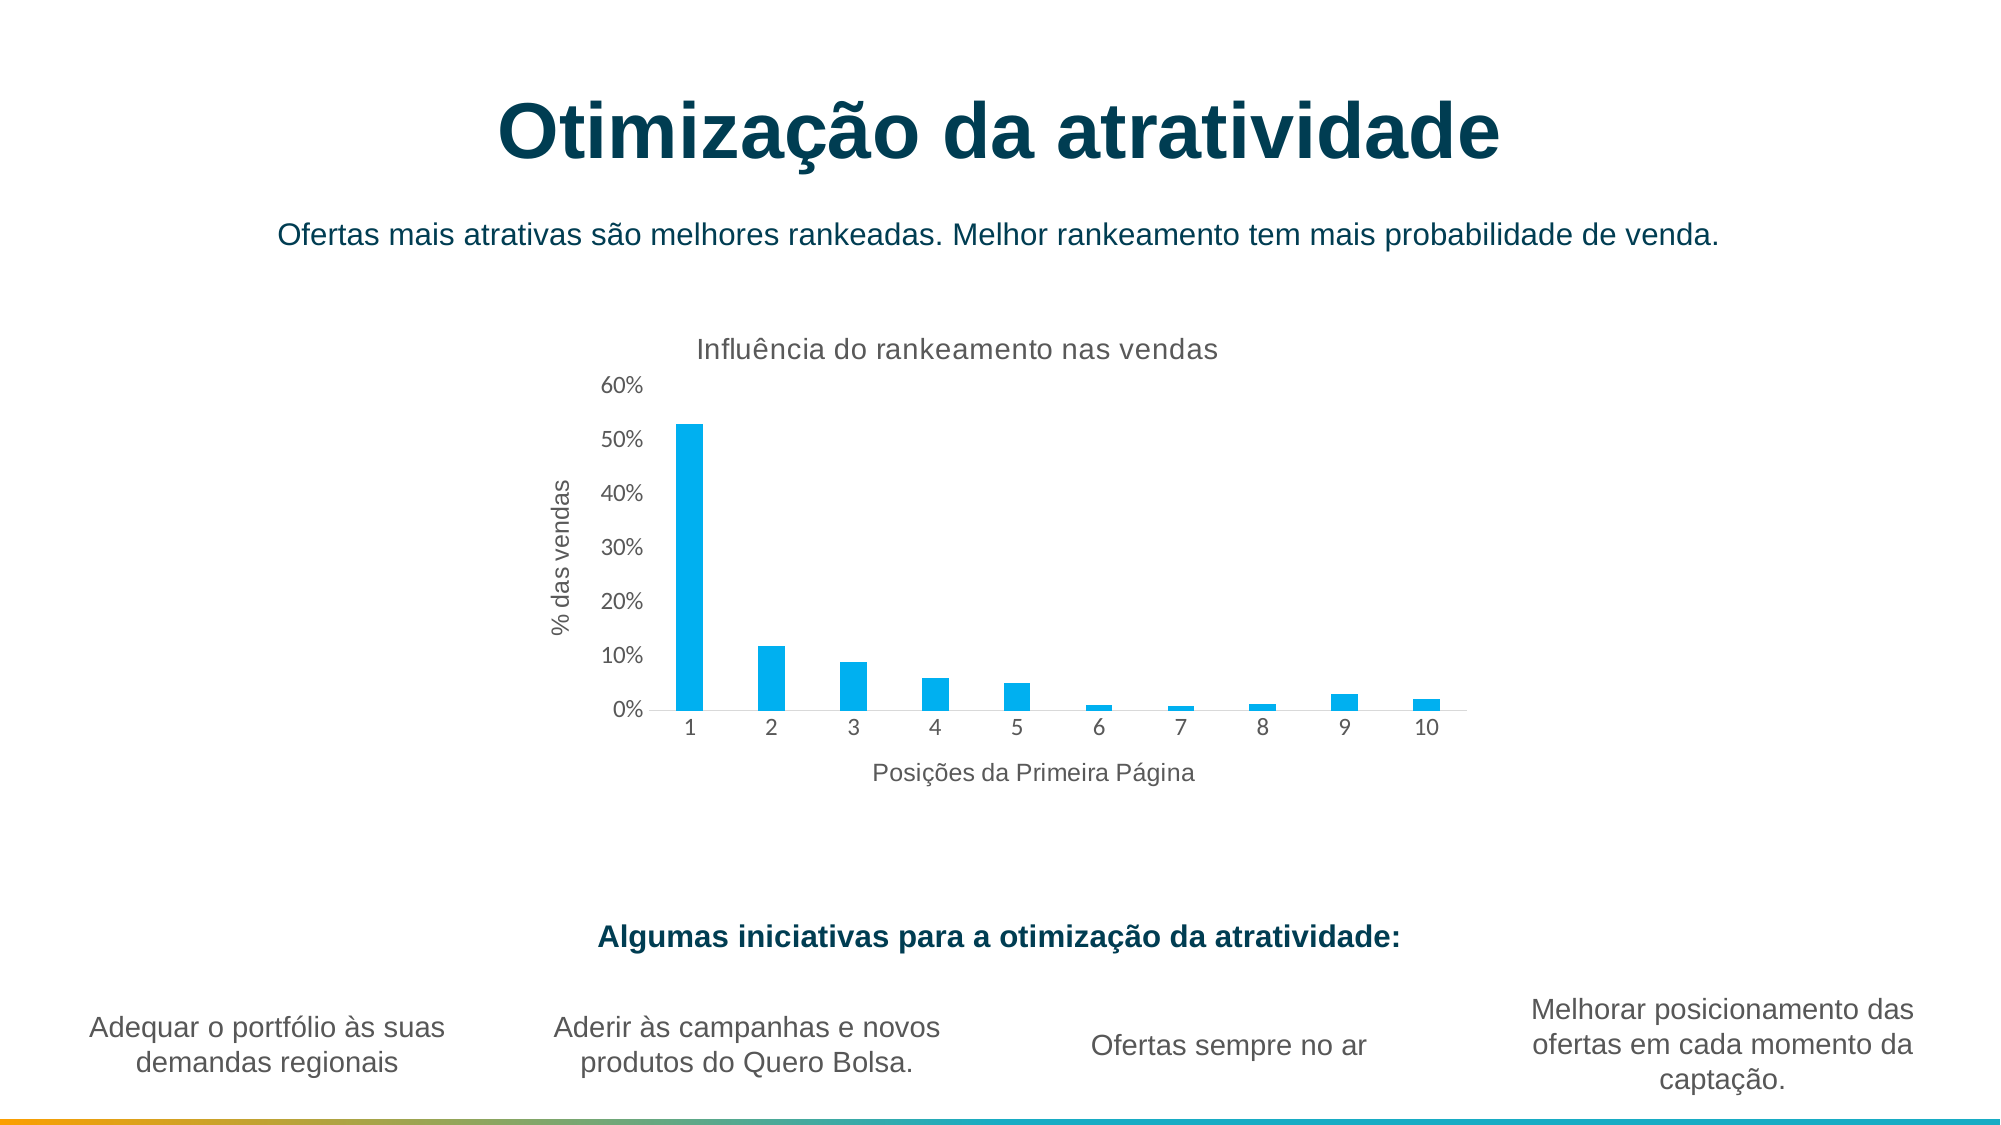

Otimização da atratividade
Ofertas mais atrativas são melhores rankeadas. Melhor rankeamento tem mais probabilidade de venda.

### Chart: Influência do rankeamento nas vendas

| Category | % vendas |
|---|---|
| 1 | 0.53 |
| 2 | 0.12 |
| 3 | 0.09 |
| 4 | 0.06 |
| 5 | 0.05 |
| 6 | 0.01 |
| 7 | 0.008 |
| 8 | 0.012 |
| 9 | 0.03 |
| 10 | 0.02 |
Algumas iniciativas para a otimização da atratividade:
Melhorar posicionamento das ofertas em cada momento da captação.
Adequar o portfólio às suas demandas regionais
Aderir às campanhas e novos produtos do Quero Bolsa.
Ofertas sempre no ar